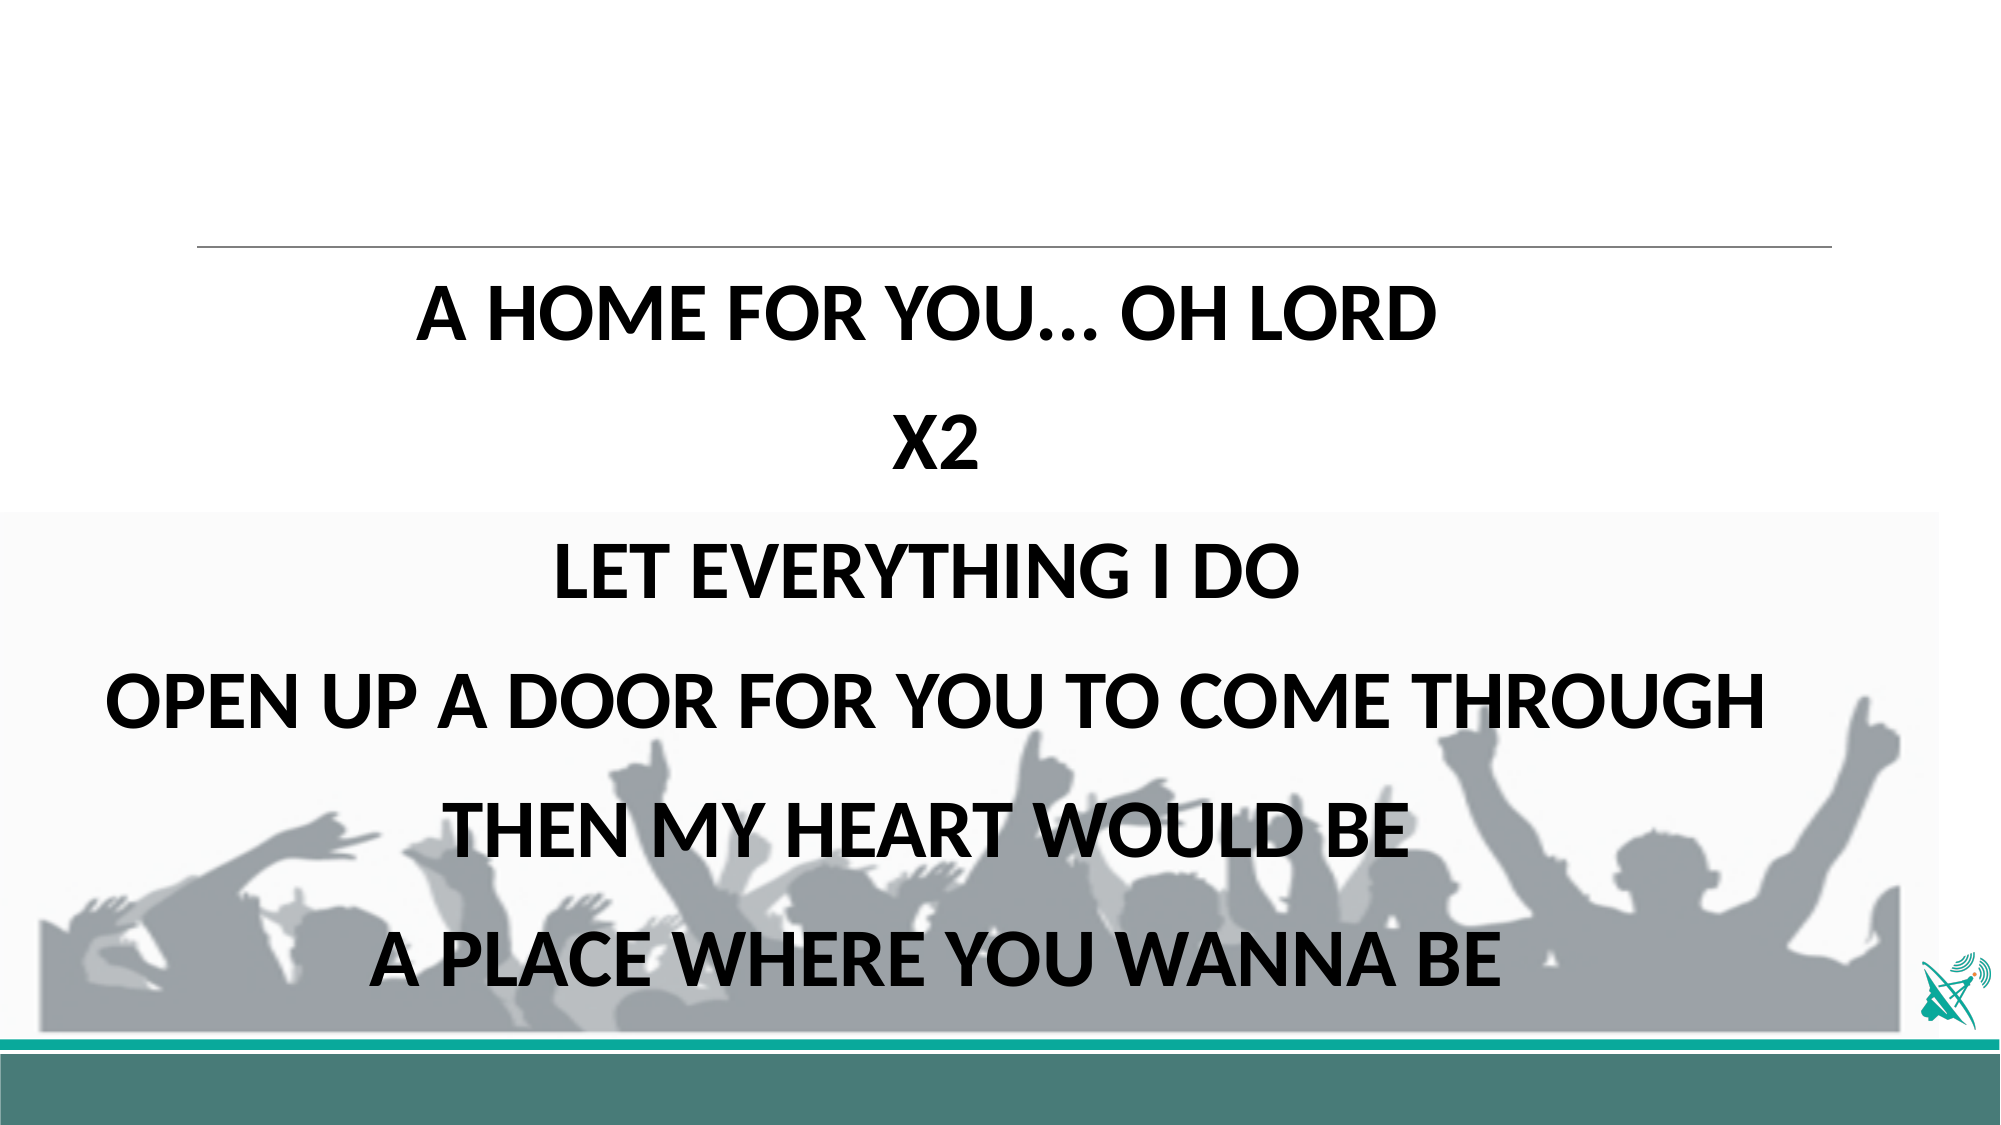

A HOME FOR YOU... OH LORD
X2
LET EVERYTHING I DO
OPEN UP A DOOR FOR YOU TO COME THROUGH
THEN MY HEART WOULD BE
A PLACE WHERE YOU WANNA BE